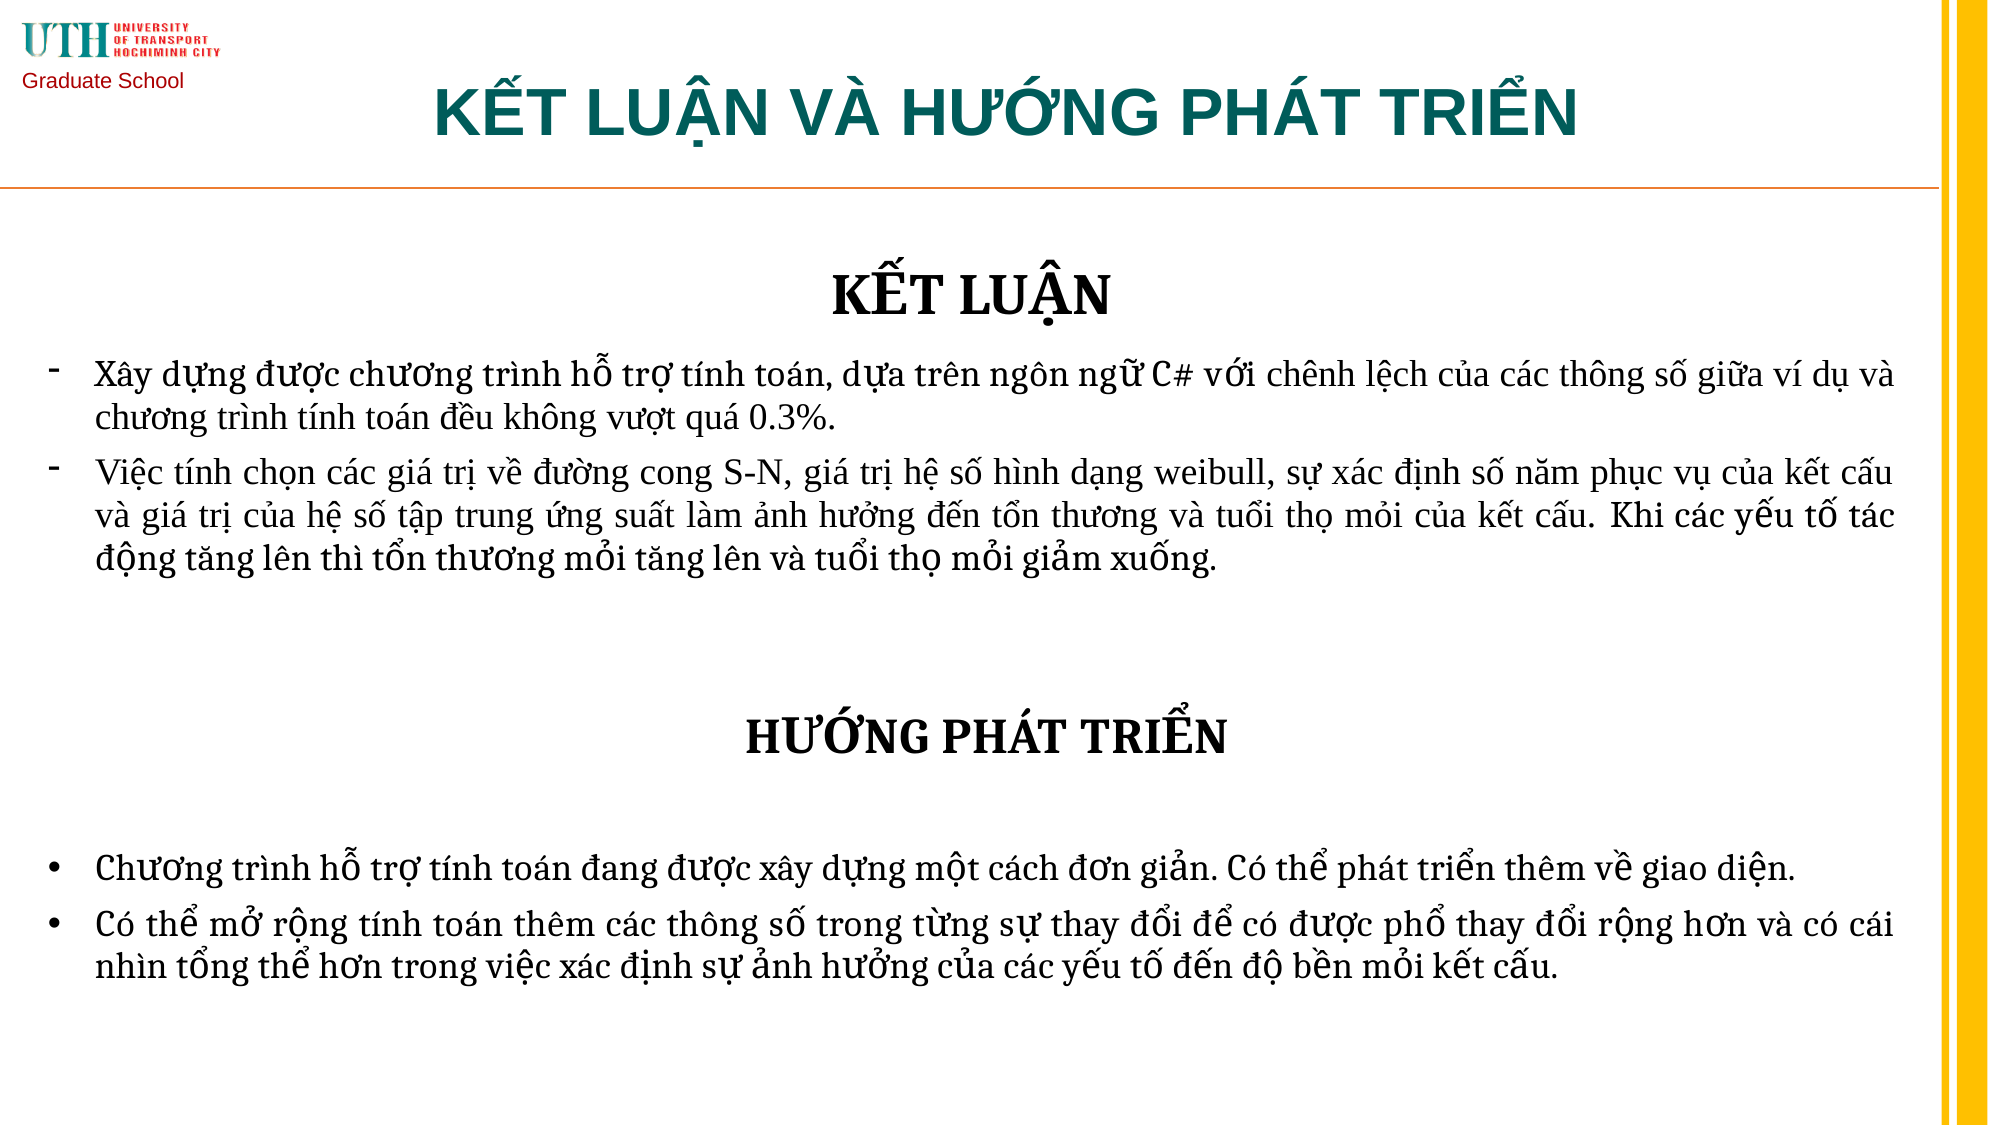

Graduate School
# KẾT LUẬN VÀ HƯỚNG PHÁT TRIỂN

KẾT LUẬN
Xây dựng được chương trình hỗ trợ tính toán, dựa trên ngôn ngữ C# với chênh lệch của các thông số giữa ví dụ và chương trình tính toán đều không vượt quá 0.3%.
Việc tính chọn các giá trị về đường cong S-N, giá trị hệ số hình dạng weibull, sự xác định số năm phục vụ của kết cấu và giá trị của hệ số tập trung ứng suất làm ảnh hưởng đến tổn thương và tuổi thọ mỏi của kết cấu. Khi các yếu tố tác động tăng lên thì tổn thương mỏi tăng lên và tuổi thọ mỏi giảm xuống.

HƯỚNG PHÁT TRIỂN

Chương trình hỗ trợ tính toán đang được xây dựng một cách đơn giản. Có thể phát triển thêm về giao diện.
Có thể mở rộng tính toán thêm các thông số trong từng sự thay đổi để có được phổ thay đổi rộng hơn và có cái nhìn tổng thể hơn trong việc xác định sự ảnh hưởng của các yếu tố đến độ bền mỏi kết cấu.